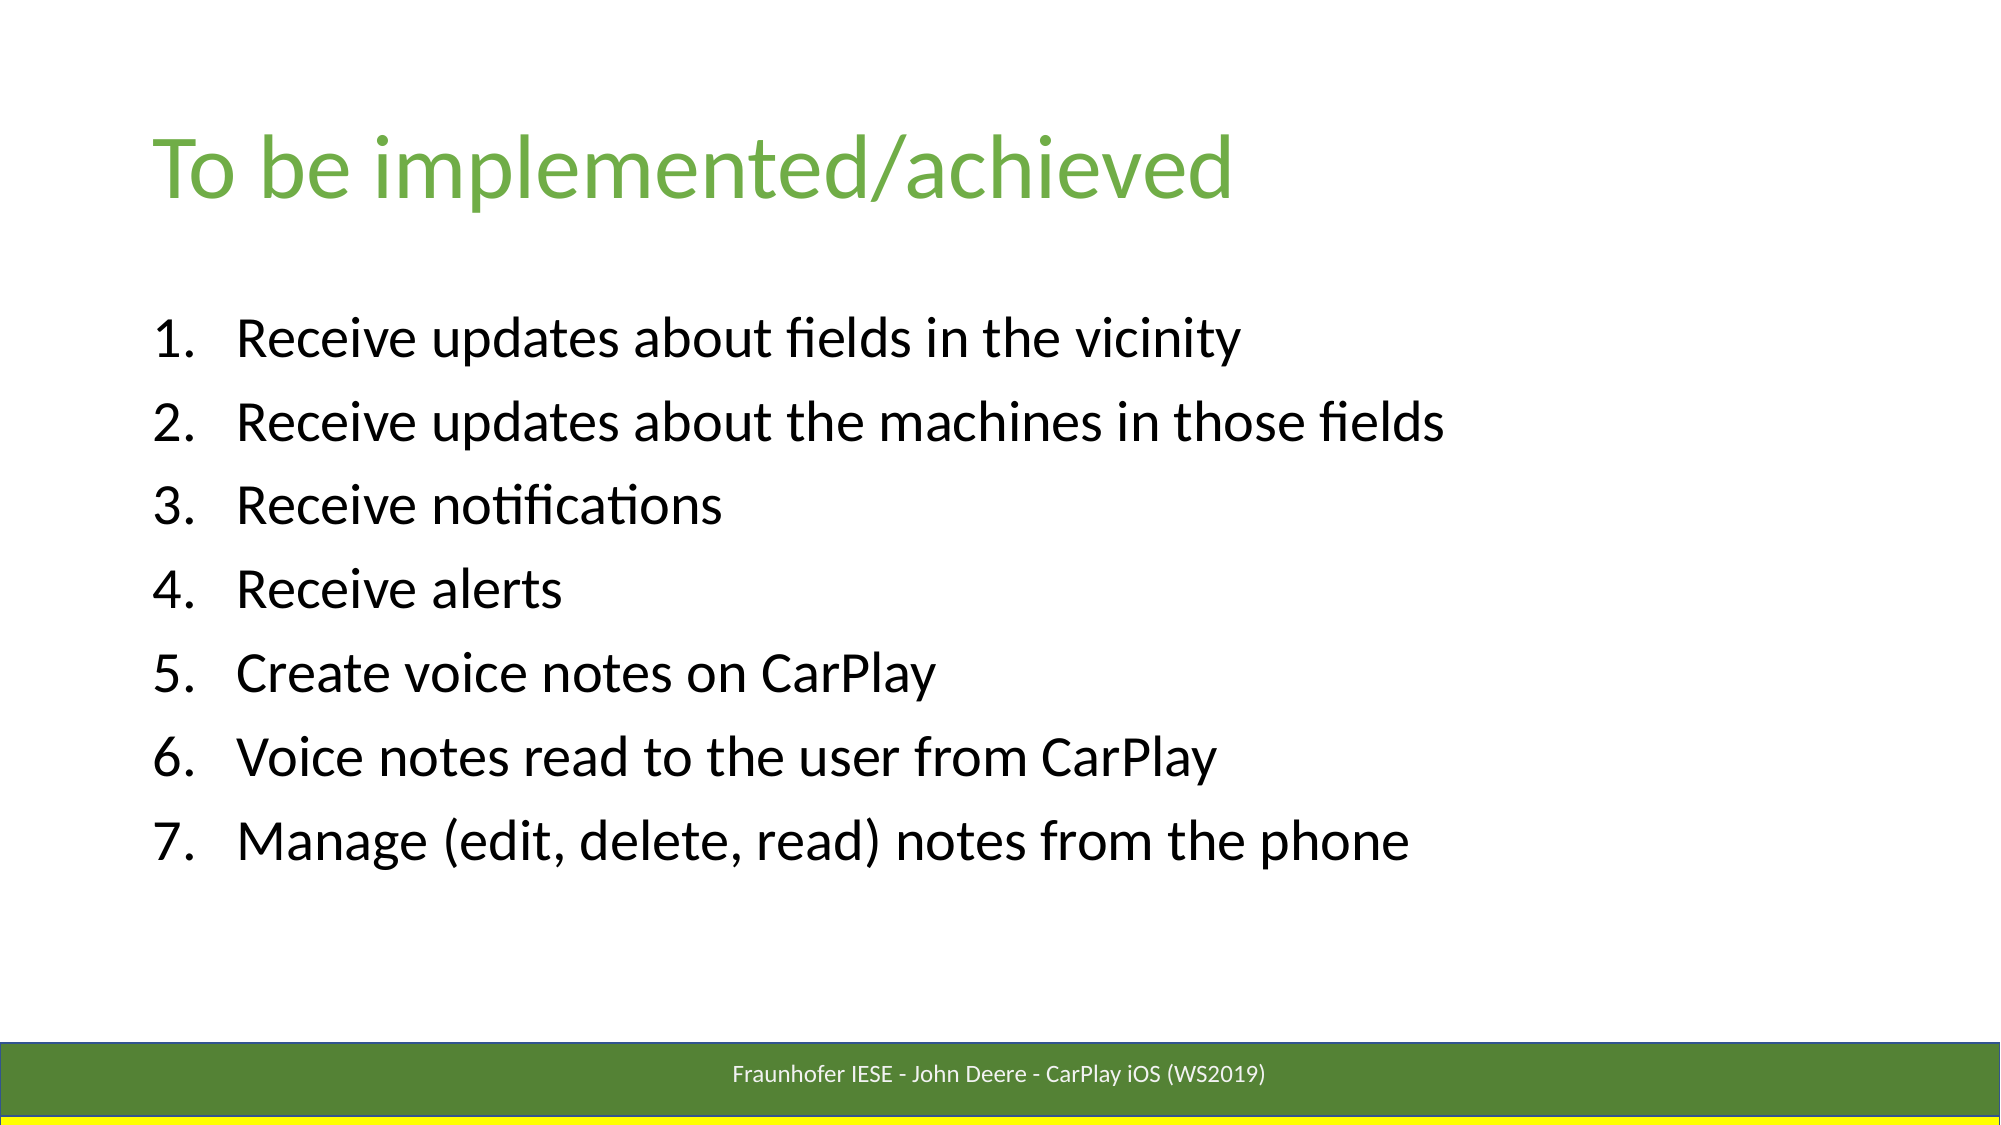

# To be implemented/achieved
Receive updates about fields in the vicinity
Receive updates about the machines in those fields
Receive notifications
Receive alerts
Create voice notes on CarPlay
Voice notes read to the user from CarPlay
Manage (edit, delete, read) notes from the phone

Fraunhofer IESE - John Deere - CarPlay iOS (WS2019)